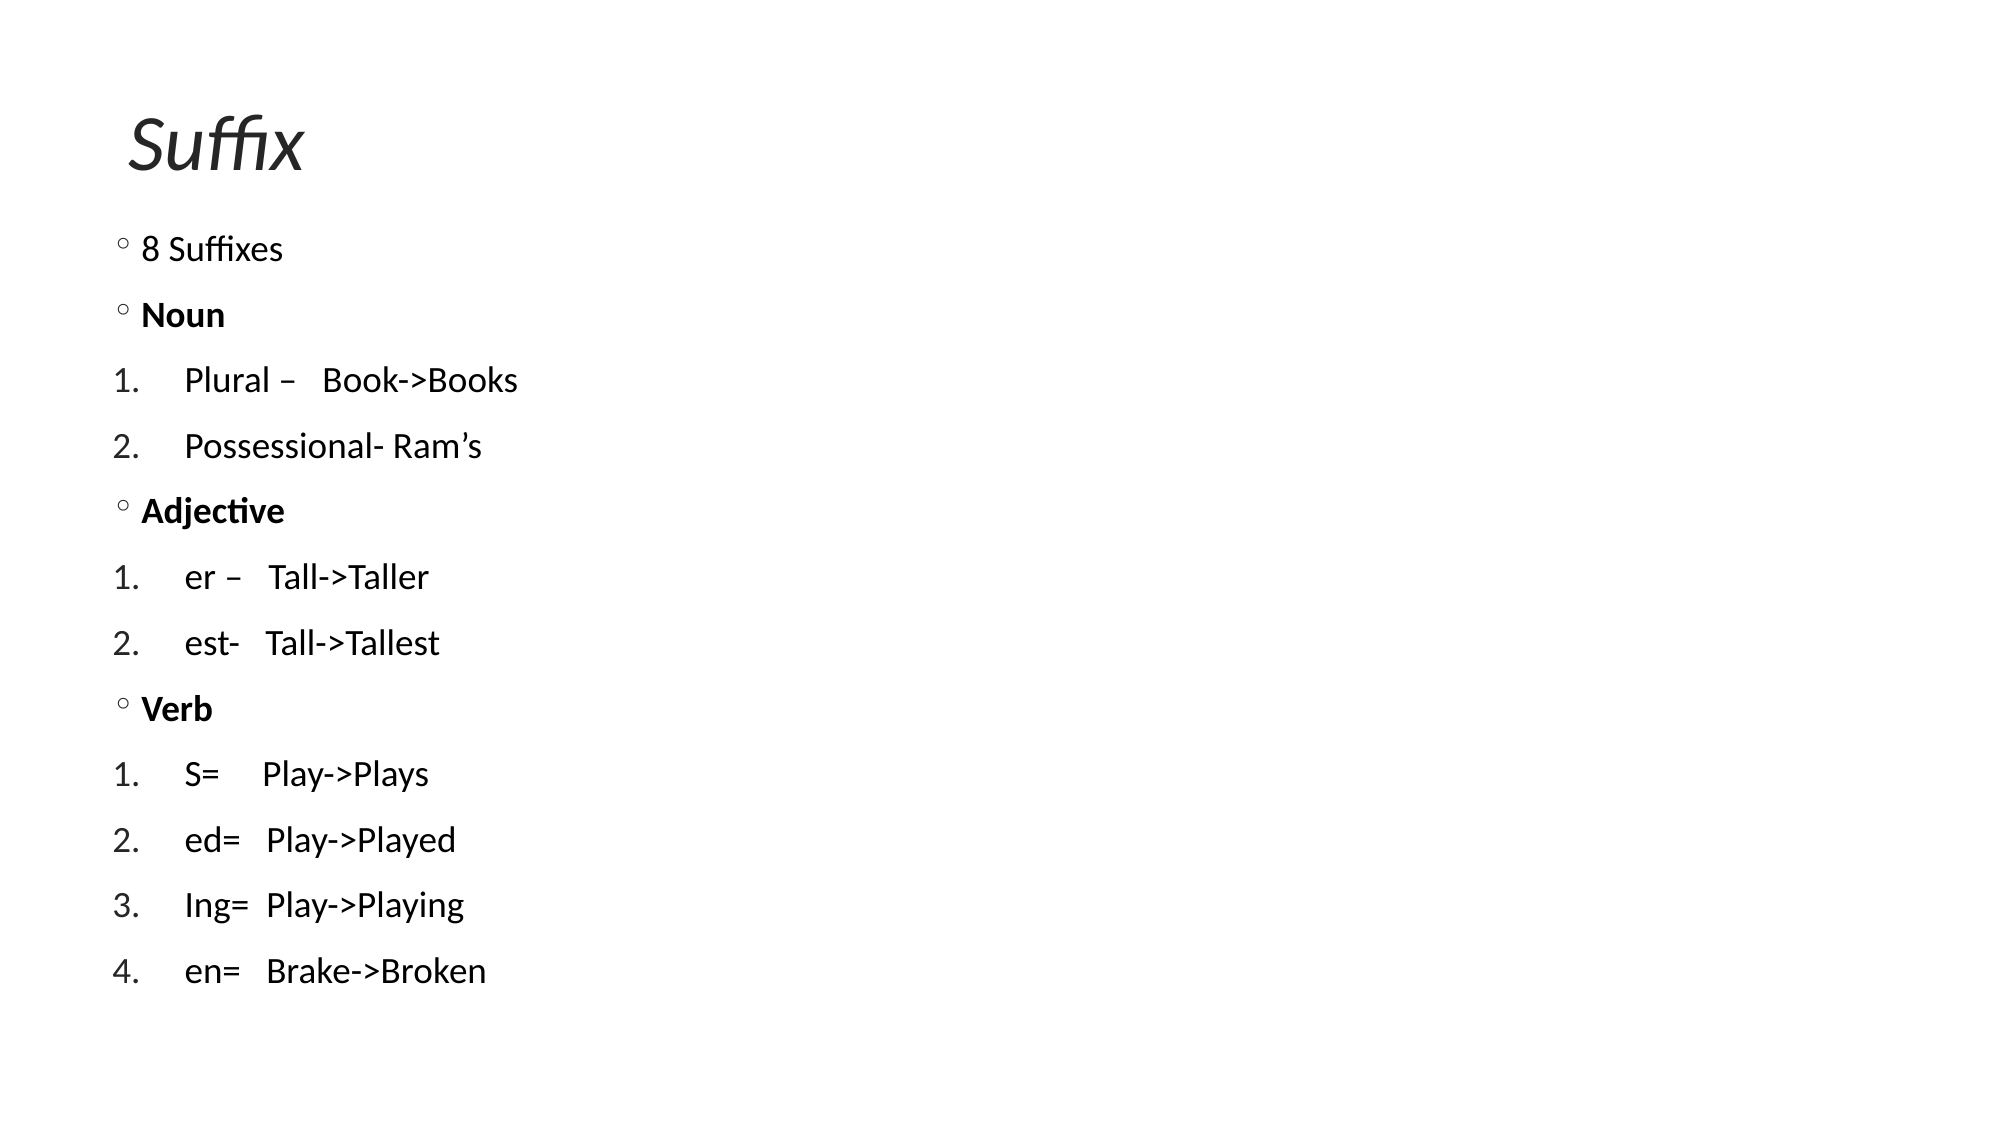

Suffix
8 Suffixes
Noun
Plural –   Book->Books
Possessional- Ram’s
Adjective
er –   Tall->Taller
est-   Tall->Tallest
Verb
S=     Play->Plays
ed=   Play->Played
Ing=  Play->Playing
en=   Brake->Broken